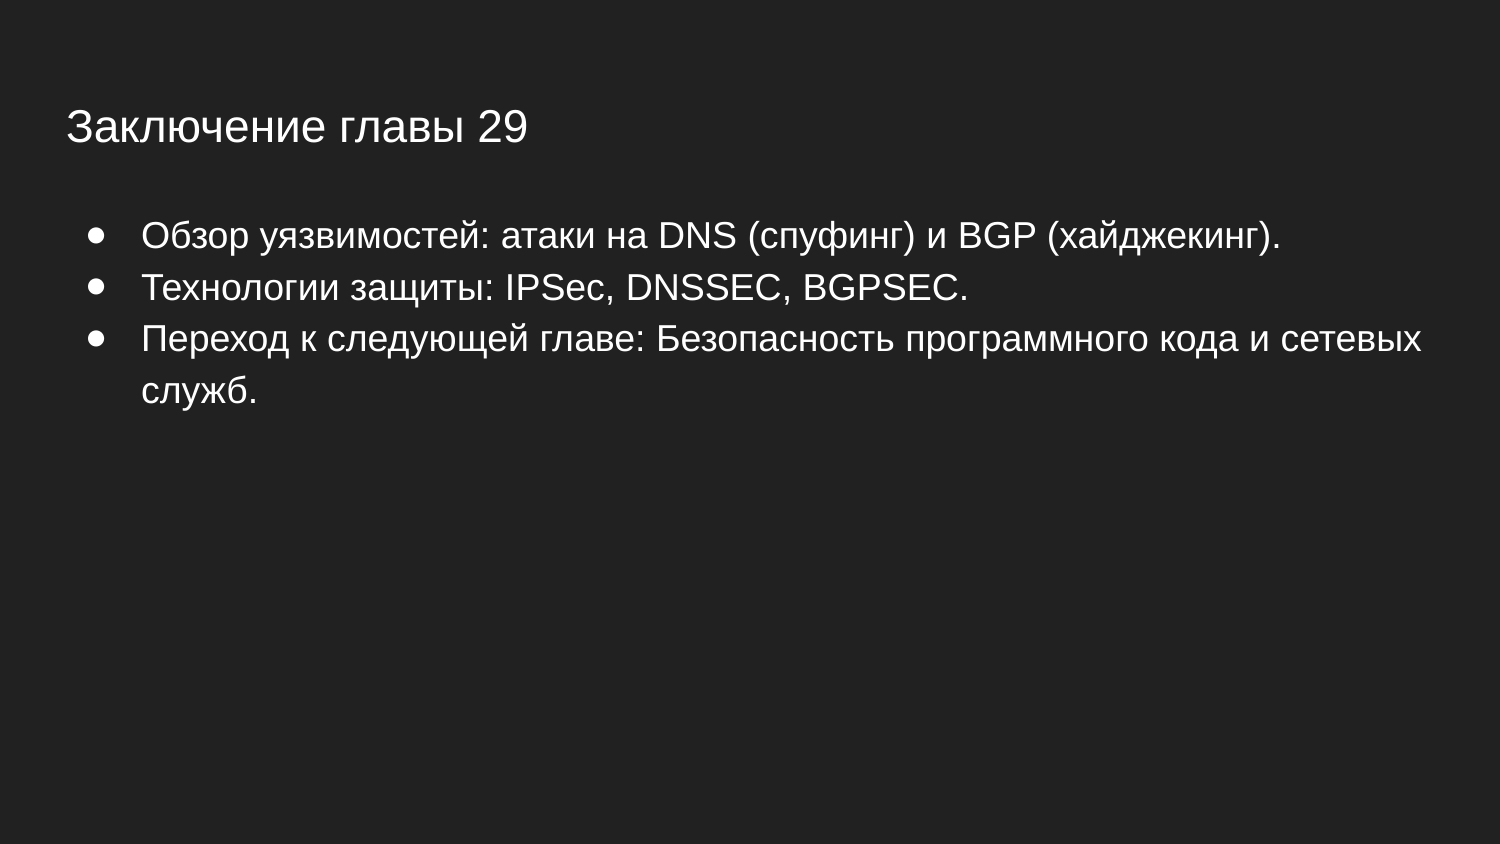

# Заключение главы 29

Обзор уязвимостей: атаки на DNS (спуфинг) и BGP (хайджекинг).
Технологии защиты: IPSec, DNSSEC, BGPSEC.
Переход к следующей главе: Безопасность программного кода и сетевых служб.